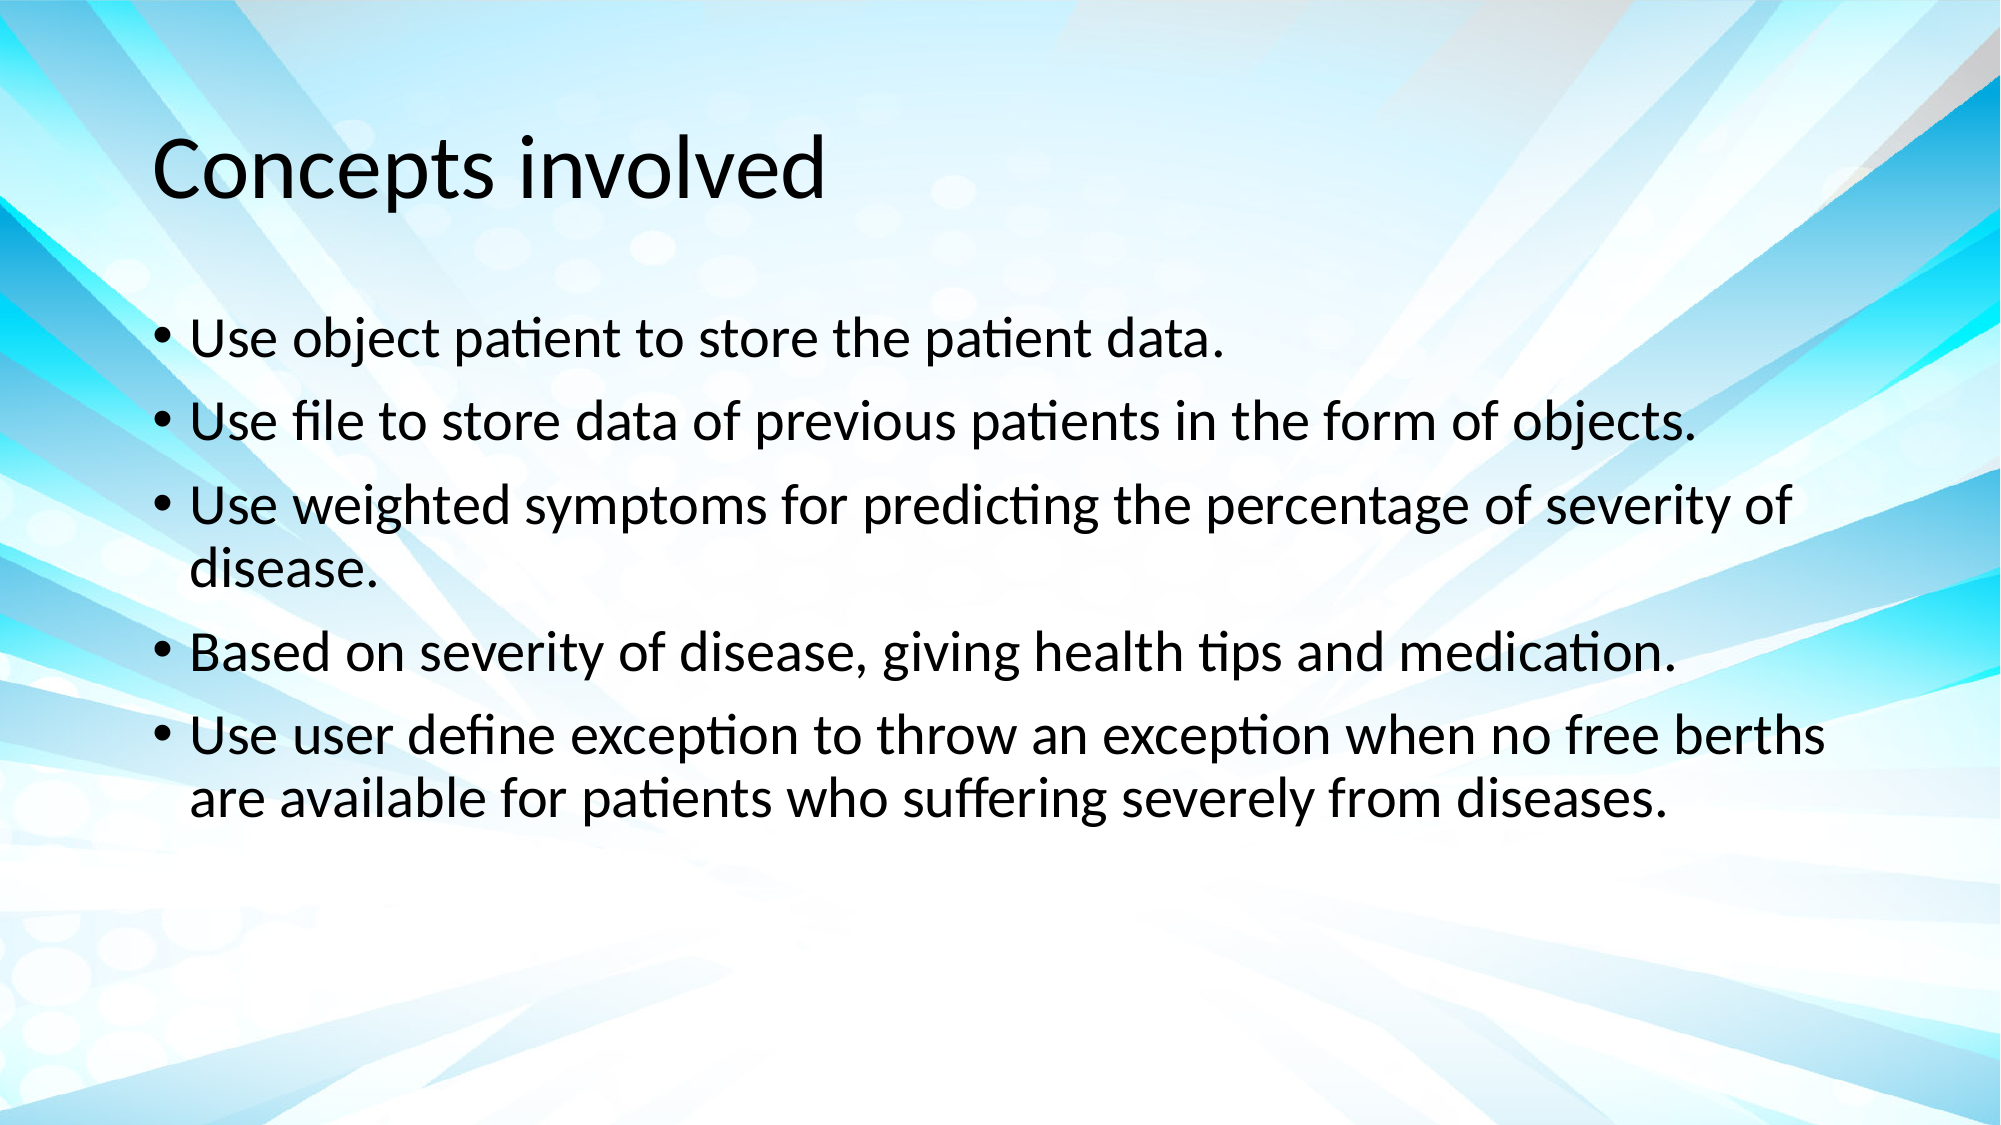

# Concepts involved
Use object patient to store the patient data.
Use file to store data of previous patients in the form of objects.
Use weighted symptoms for predicting the percentage of severity of disease.
Based on severity of disease, giving health tips and medication.
Use user define exception to throw an exception when no free berths are available for patients who suffering severely from diseases.